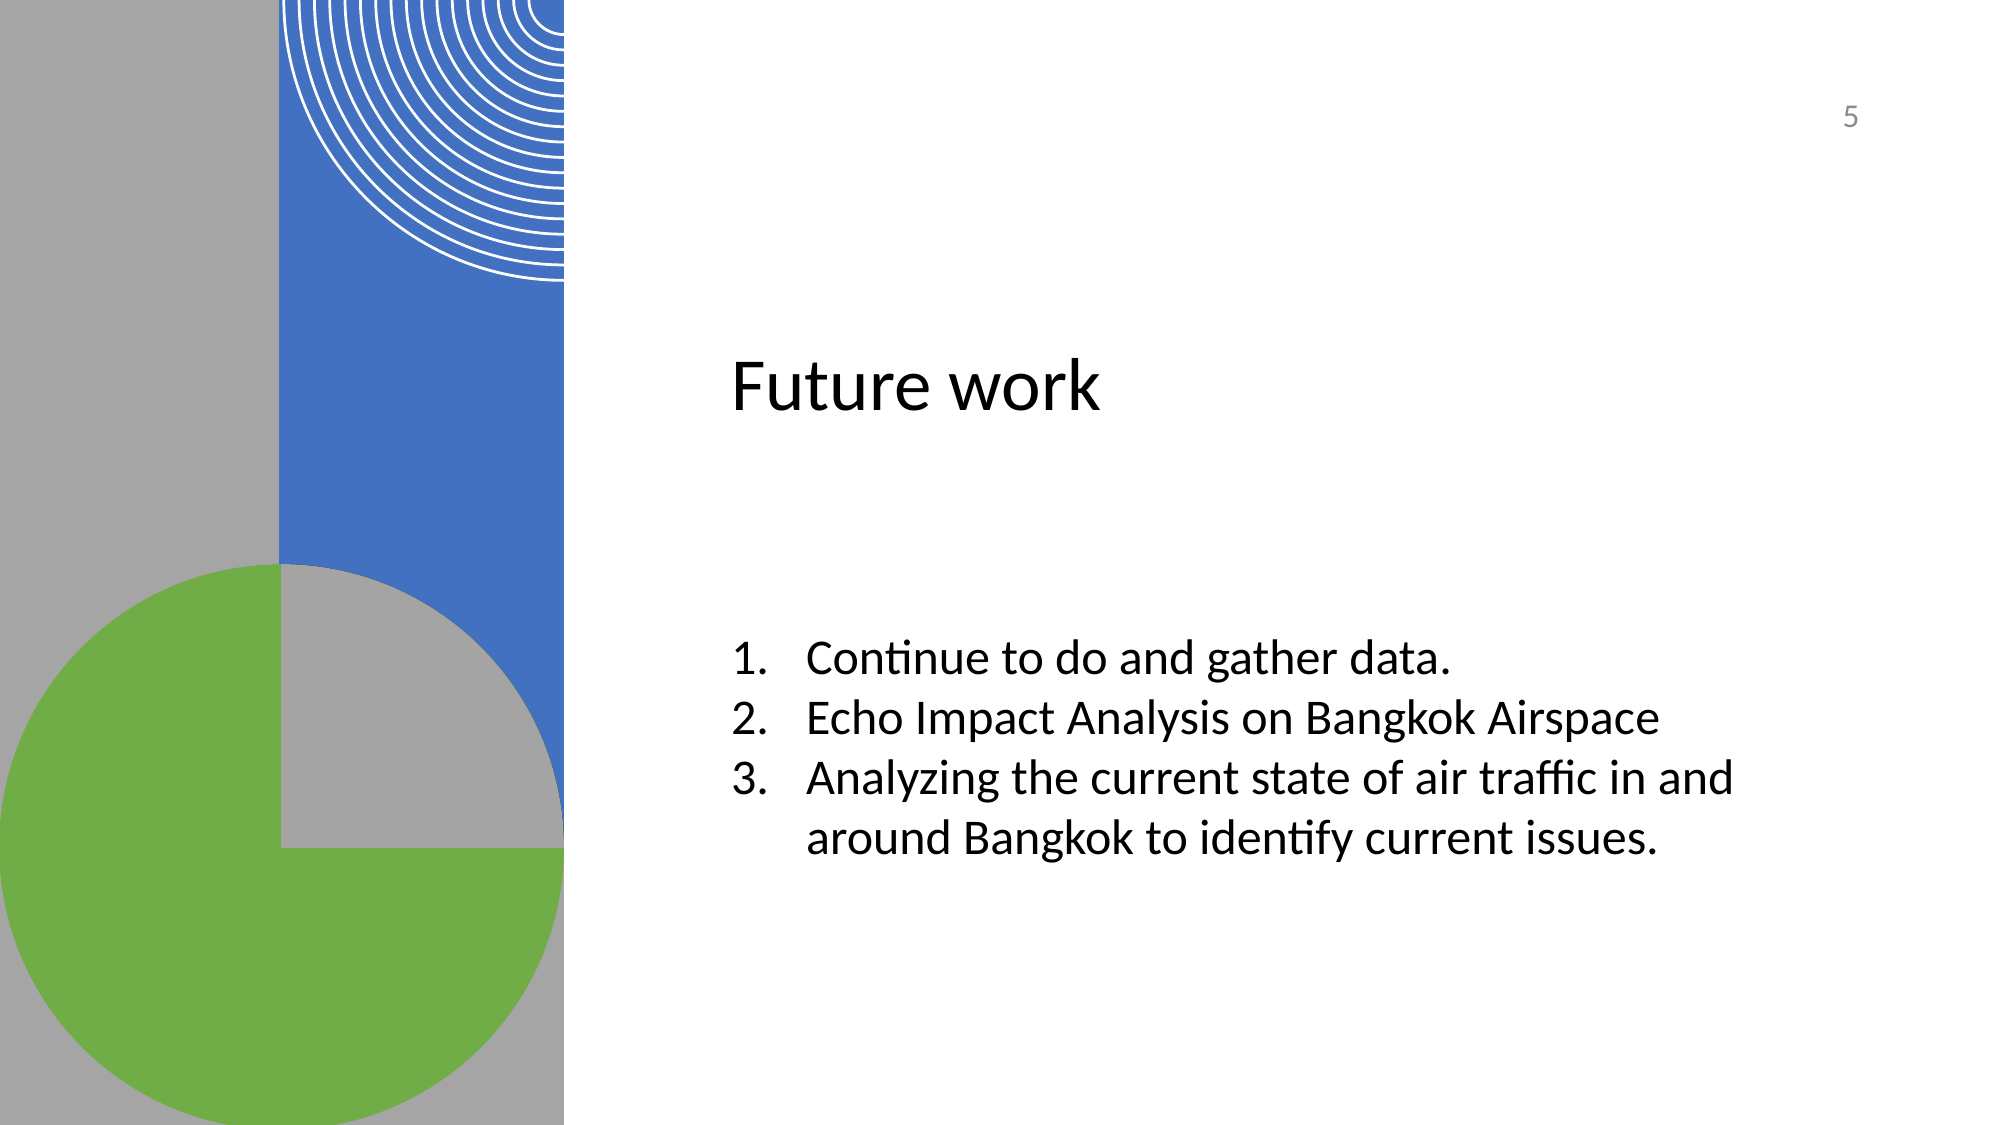

5
# Future work
Continue to do and gather data.
Echo Impact Analysis on Bangkok Airspace
Analyzing the current state of air traffic in and around Bangkok to identify current issues.